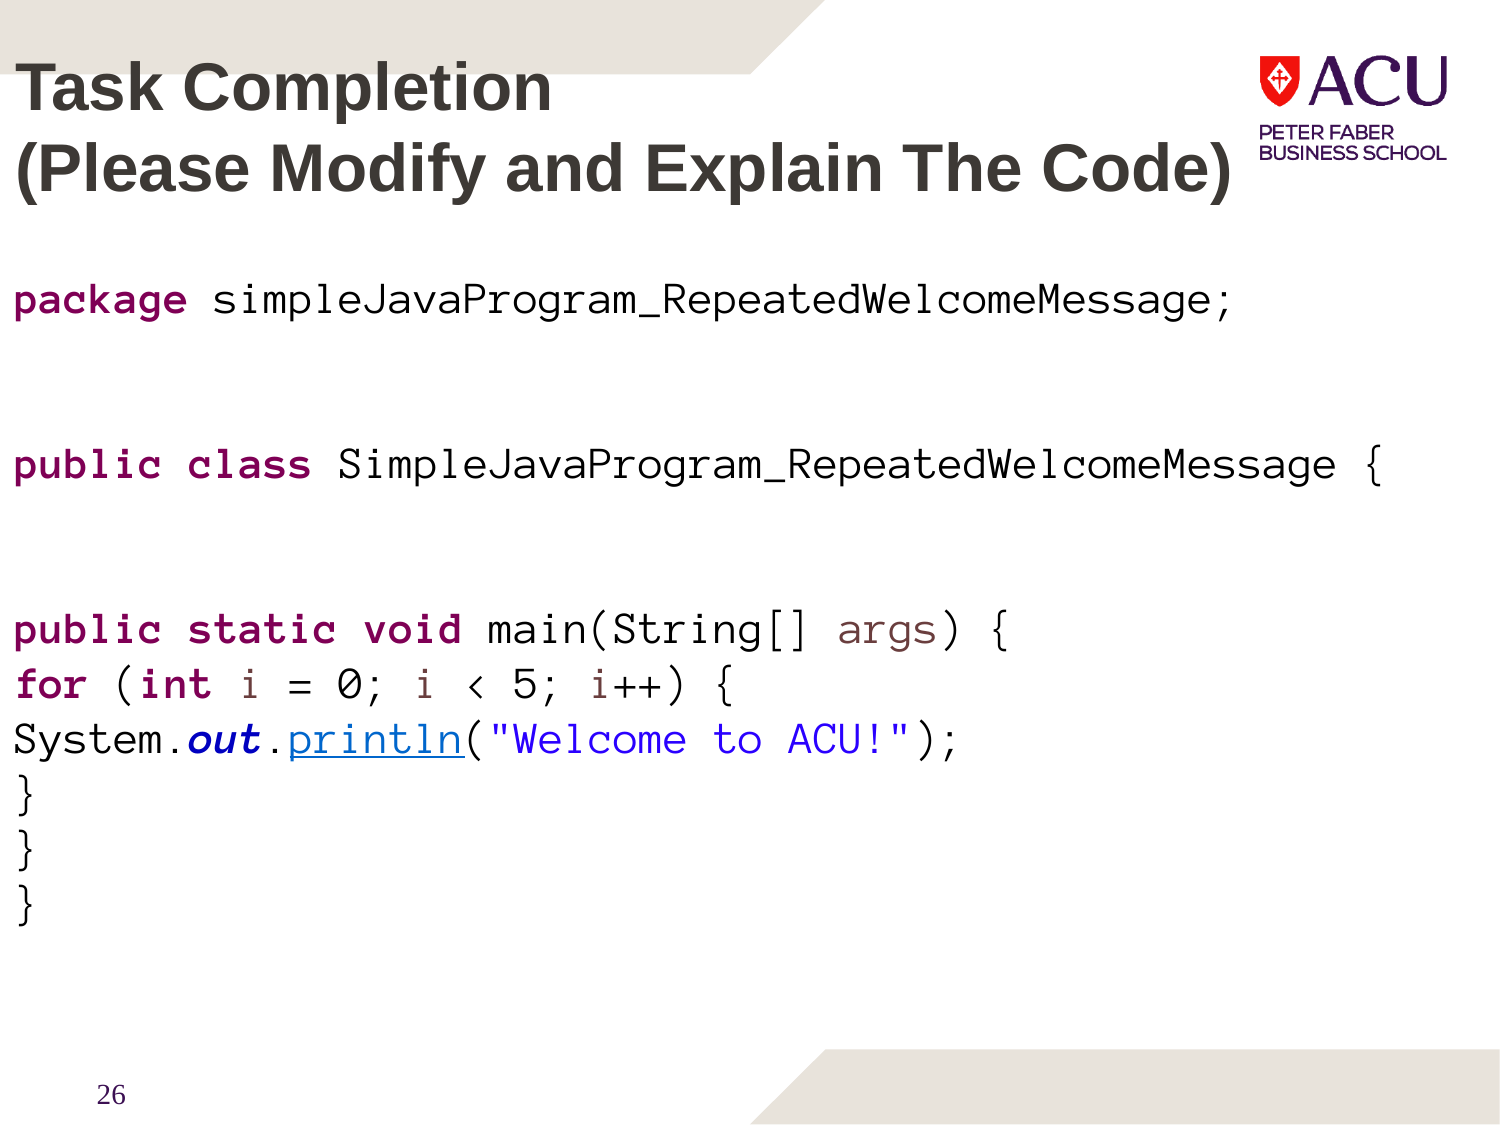

# Task Completion (Please Modify and Explain The Code)
package simpleJavaProgram_RepeatedWelcomeMessage;

public class SimpleJavaProgram_RepeatedWelcomeMessage {

public static void main(String[] args) {
for (int i = 0; i < 5; i++) {
System.out.println("Welcome to ACU!");
}
}
}
26